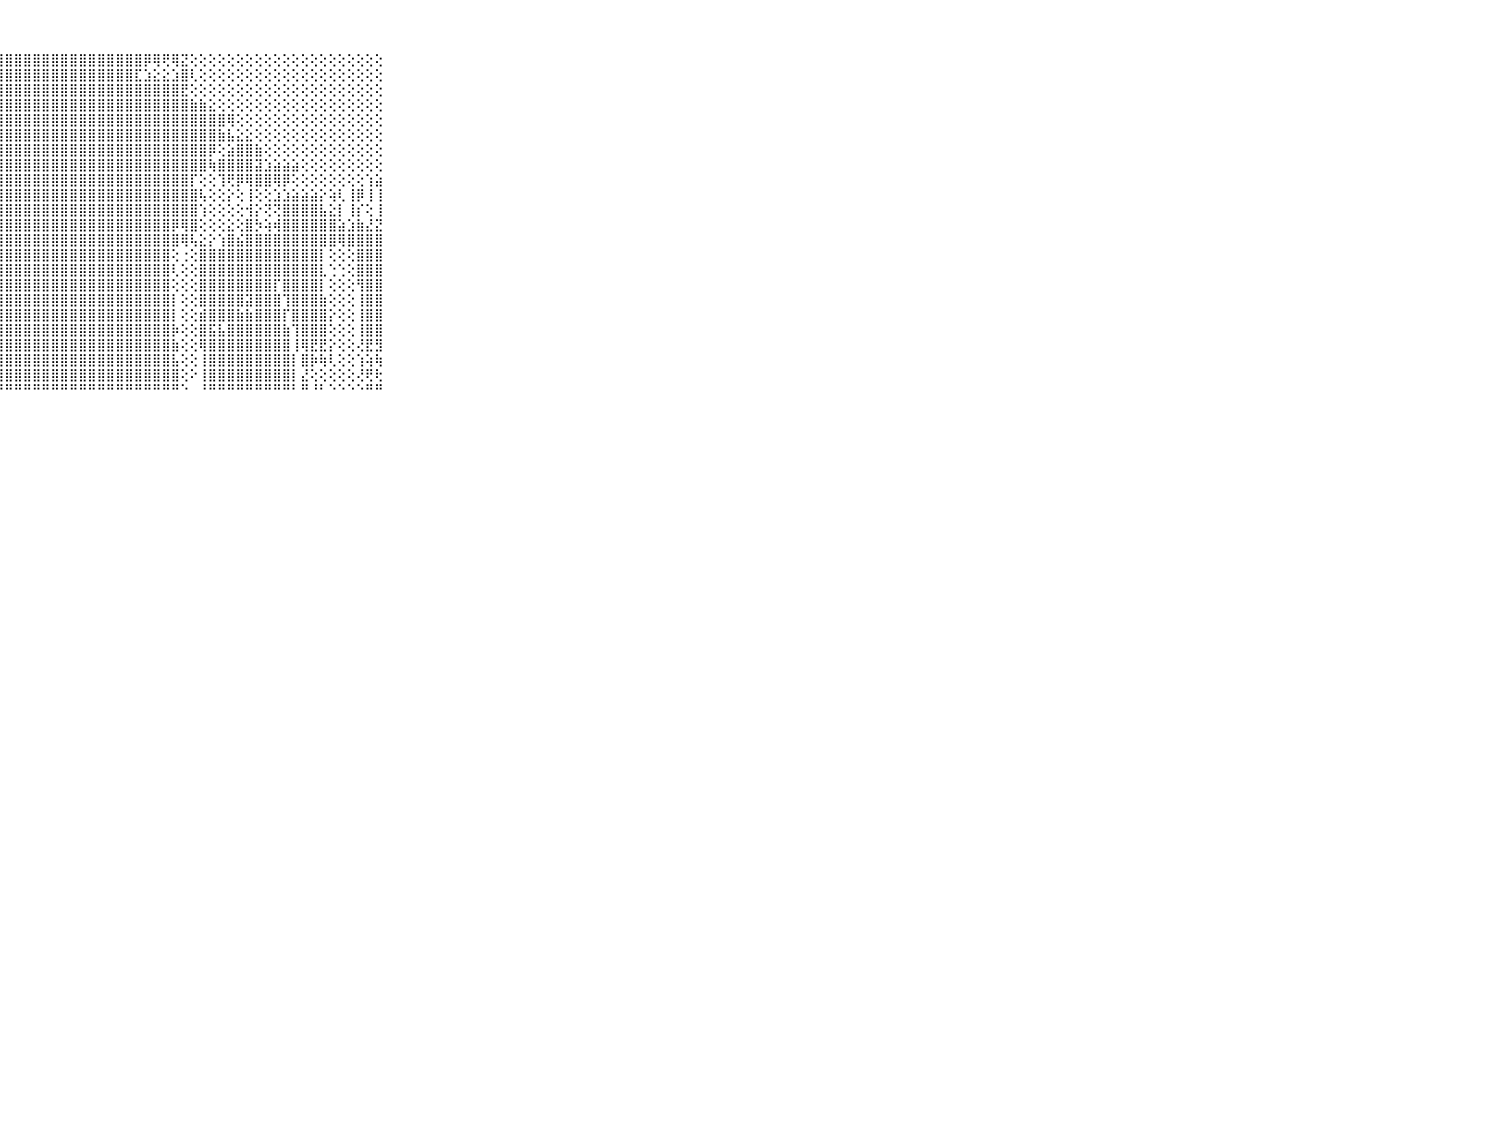

⠀⠀⠀⠀⠀⠀⠀⠀⠀⠀⠀⣿⣿⣿⣿⣿⣿⣿⣿⣿⣿⣿⣿⣿⣿⣿⣿⣿⣿⣿⣿⣿⣿⣿⣿⣿⣿⣿⣿⣿⣿⣿⣿⡿⢿⢟⢿⣝⢕⢕⢕⢕⢕⢕⢕⢕⢕⢕⢕⢕⢕⢕⢕⢕⢕⢕⢕⢕⢕⠀⠀⠀⠀⠀⠀⠀⠀⠀⠀⠀⠀
⠀⠀⠀⠀⠀⠀⠀⠀⠀⠀⠀⣿⣿⣿⣿⣿⣿⣿⣿⣿⣿⣿⣿⣿⣿⣿⣿⣿⣿⣿⣿⣿⣿⣿⣿⣿⣿⣿⣿⣿⣿⣿⣏⣱⣕⣕⣱⣿⢇⢕⢕⢕⢕⢕⢕⢕⢕⢕⢕⢕⢕⢕⢕⢕⢕⢕⢕⢕⢕⠀⠀⠀⠀⠀⠀⠀⠀⠀⠀⠀⠀
⠀⠀⠀⠀⠀⠀⠀⠀⠀⠀⠀⣿⣿⣿⣿⣿⣿⣿⣿⣿⣿⣿⣿⣿⣿⣿⣿⣿⣿⣿⣿⣿⣿⣿⣿⣿⣿⣿⣿⣿⣿⣿⣿⣿⣿⣿⣿⣟⢕⢕⢕⢕⢕⢕⢕⢕⢕⢕⢕⢕⢕⢕⢕⢕⢕⢕⢕⢕⢕⠀⠀⠀⠀⠀⠀⠀⠀⠀⠀⠀⠀
⠀⠀⠀⠀⠀⠀⠀⠀⠀⠀⠀⣿⣿⣿⣿⣿⣿⣿⣿⣿⣿⣿⣿⣿⣿⣿⣿⣿⣿⣿⣿⣿⣿⣿⣿⣿⣿⣿⣿⣿⣿⣿⣿⣿⣿⣿⣿⣿⣷⣷⣕⢕⢕⢕⢕⢕⢕⢕⢕⢕⢕⢕⢕⢕⢕⢕⢕⢕⢕⠀⠀⠀⠀⠀⠀⠀⠀⠀⠀⠀⠀
⠀⠀⠀⠀⠀⠀⠀⠀⠀⠀⠀⣿⣿⣿⣿⣿⣿⣿⣿⣿⣿⣿⣿⣿⣿⣿⣿⣿⣿⣿⣿⣿⣿⣿⣿⣿⣿⣿⣿⣿⣿⣿⣿⣿⣿⣿⣿⣿⣿⣿⣿⣿⢿⢕⢕⢕⢕⢕⢕⢕⢕⢕⢕⢕⢕⢕⢕⢕⢕⠀⠀⠀⠀⠀⠀⠀⠀⠀⠀⠀⠀
⠀⠀⠀⠀⠀⠀⠀⠀⠀⠀⠀⣿⣿⣿⣿⣿⣿⣿⣿⣿⣿⣿⣿⣿⣿⣿⣿⣿⣿⣿⣿⣿⣿⣿⣿⣿⣿⣿⣿⣿⣿⣿⣿⣿⣿⣿⣿⣿⣿⣿⣿⣷⣧⣕⣕⢕⢕⢕⢕⢕⢕⢕⢕⢕⢕⢕⢕⢕⢕⠀⠀⠀⠀⠀⠀⠀⠀⠀⠀⠀⠀
⠀⠀⠀⠀⠀⠀⠀⠀⠀⠀⠀⣿⣿⣿⣿⣿⣿⣿⣿⣿⣿⣿⣿⣿⣿⣿⣿⣿⣿⣿⣿⣿⣿⣿⣿⣿⣿⣿⣿⣿⣿⣿⣿⣿⣿⣿⣿⣿⣿⣿⡿⢕⣵⣿⣿⣷⢕⢕⢕⢕⢕⢕⢕⢕⢕⢕⢕⢕⢕⠀⠀⠀⠀⠀⠀⠀⠀⠀⠀⠀⠀
⠀⠀⠀⠀⠀⠀⠀⠀⠀⠀⠀⣿⣿⣿⣿⣿⣿⣿⣿⣿⣿⣿⣿⣿⣿⣿⣿⣿⣿⣿⣿⣿⣿⣿⣿⣿⣿⣿⣿⣿⣿⣿⣿⣿⣿⣿⣿⣿⣿⣿⢷⣿⣿⣿⣿⣽⣱⣵⣵⣵⢕⢕⢕⢕⢕⢕⢕⢕⢕⠀⠀⠀⠀⠀⠀⠀⠀⠀⠀⠀⠀
⠀⠀⠀⠀⠀⠀⠀⠀⠀⠀⠀⣿⣿⣿⣿⣿⣿⣿⣿⣿⣿⣿⣿⣿⣿⣿⣿⣿⣿⣿⣿⣿⣿⣿⣿⣿⣿⣿⣿⣿⣿⣿⣿⣿⣿⣿⣿⣿⡏⢕⢕⢹⢟⡿⢿⣿⣿⢿⡿⢕⢕⢕⢕⢕⢕⢕⢕⢱⣵⠀⠀⠀⠀⠀⠀⠀⠀⠀⠀⠀⠀
⠀⠀⠀⠀⠀⠀⠀⠀⠀⠀⠀⣿⣿⣿⣿⣿⣿⣿⣿⣿⣿⣿⣟⡯⢿⣿⣿⣿⣿⣿⣿⣿⣿⣿⣿⣿⣿⣿⣿⣿⣿⣿⣿⣿⣿⣿⣿⣿⣿⢧⢕⢕⡕⢕⢸⢕⢕⣱⣱⣵⣵⣵⡕⢵⢇⢸⡿⢸⢸⠀⠀⠀⠀⠀⠀⠀⠀⠀⠀⠀⠀
⠀⠀⠀⠀⠀⠀⠀⠀⠀⠀⠀⣿⣿⣿⣿⣿⣿⣿⣿⣿⣿⢾⣿⢳⣿⣿⣿⣿⣿⣿⣿⣿⣿⣿⣿⣿⣿⣿⣿⣿⣿⣿⣿⣿⣿⣿⣿⣿⣿⢱⢕⢕⢕⢕⢺⡕⢝⢝⣿⣿⣿⣿⣧⣕⡇⢸⡎⢕⢸⠀⠀⠀⠀⠀⠀⠀⠀⠀⠀⠀⠀
⠀⠀⠀⠀⠀⠀⠀⠀⠀⠀⠀⣿⣿⣿⣿⣿⣿⣿⣿⣿⣯⣝⡺⢮⣻⣿⣿⣿⣿⣿⣿⣿⣿⣿⣿⣿⣿⣿⣿⣿⣿⣿⣿⣿⣿⣿⡿⢿⣿⢕⢕⢕⣕⢕⣿⡳⢵⢾⣿⣿⣿⣿⣿⣿⣵⣱⣷⣜⣝⠀⠀⠀⠀⠀⠀⠀⠀⠀⠀⠀⠀
⠀⠀⠀⠀⠀⠀⠀⠀⠀⠀⠀⣿⣿⣿⣿⣿⣿⣿⣿⣿⣯⡷⢇⢝⣿⣿⣿⣿⣿⣿⣿⣿⣿⣿⣿⣿⣿⣿⣿⣿⣿⣿⣿⣿⣿⣿⣿⢿⢧⣕⡕⢱⣿⣮⣿⣿⣿⣿⣿⣿⣿⣿⣿⣿⢿⣿⣿⣿⣿⠀⠀⠀⠀⠀⠀⠀⠀⠀⠀⠀⠀
⠀⠀⠀⠀⠀⠀⠀⠀⠀⠀⠀⣿⣿⣿⣿⣿⣿⣿⣿⣿⣿⣿⣧⢕⢹⣿⣿⣿⣿⣿⣿⣿⣿⣿⣿⣿⣿⣿⣿⣿⣿⣿⣿⣿⣿⣿⢕⢐⢕⣿⣿⣿⣿⣿⣿⣿⣿⣿⣿⣿⣿⣿⡇⢕⢕⢕⣿⣿⣿⠀⠀⠀⠀⠀⠀⠀⠀⠀⠀⠀⠀
⠀⠀⠀⠀⠀⠀⠀⠀⠀⠀⠀⡿⢟⢟⢟⣿⣿⣿⣿⣿⣿⣿⣿⣧⢸⣿⣿⣿⣿⣿⣿⣿⣿⣿⣿⣿⣿⣿⣿⣿⣿⣿⣿⣿⣿⣿⢇⢕⢕⣿⣿⣿⣿⣿⣿⣿⣿⣿⣿⣿⣿⣿⣇⢑⢑⢕⣿⣿⣿⠀⠀⠀⠀⠀⠀⠀⠀⠀⠀⠀⠀
⠀⠀⠀⠀⠀⠀⠀⠀⠀⠀⠀⢁⢕⢕⢕⢹⣿⣿⣿⣿⣿⣿⣿⣷⢕⣿⣿⣿⣿⣿⣿⣿⣿⣿⣿⣿⣿⣿⣿⣿⣿⣿⣿⣿⣿⣿⢕⢕⢕⣿⣿⣿⣿⣿⣿⣿⣿⡏⣿⣿⣿⣿⡇⢕⢕⢕⢻⣿⣿⠀⠀⠀⠀⠀⠀⠀⠀⠀⠀⠀⠀
⠀⠀⠀⠀⠀⠀⠀⠀⠀⠀⠀⢕⢕⢕⢕⢇⢜⢝⢕⢕⢕⢜⢝⣿⢕⢸⣿⣿⣿⣿⣿⣿⣿⣿⣿⣿⣿⣿⣿⣿⣿⣿⣿⣿⣿⣿⡇⢕⢕⣿⣿⣿⣿⣿⣽⣿⣿⣿⢹⣿⣿⣿⣷⢕⢕⢕⢸⣿⣿⠀⠀⠀⠀⠀⠀⠀⠀⠀⠀⠀⠀
⠀⠀⠀⠀⠀⠀⠀⠀⠀⠀⠀⢕⢕⢕⢕⣕⣕⣕⣕⣕⣕⣕⣵⣿⣧⣼⣿⣿⣿⣿⣿⣿⣿⣿⣿⣿⣿⣿⣿⣿⣿⣿⣿⣿⣿⣿⡇⢕⢕⣾⣿⣿⣿⣷⣷⣿⣿⣿⡏⣿⣿⣿⣿⡕⢕⢕⢸⣿⣿⠀⠀⠀⠀⠀⠀⠀⠀⠀⠀⠀⠀
⠀⠀⠀⠀⠀⠀⠀⠀⠀⠀⠀⢕⢱⣾⣿⣿⣿⣿⣿⣿⣿⣿⣿⣿⣯⣿⣿⣿⣿⣿⣿⣿⣿⣿⣿⣿⣿⣿⣿⣿⣿⣿⣿⣿⣿⣿⡷⢕⢕⣿⣯⣧⣿⣿⣿⣿⣿⣿⣷⢹⣿⣿⣿⢕⢕⢕⢸⣿⣿⠀⠀⠀⠀⠀⠀⠀⠀⠀⠀⠀⠀
⠀⠀⠀⠀⠀⠀⠀⠀⠀⠀⠀⣵⣿⣿⣿⣿⣿⣿⣿⣟⣿⣿⣿⣿⣿⣷⣾⣿⣿⣿⣿⣿⣿⣿⣿⣿⣿⣿⣿⣿⣿⣿⣿⣿⣿⣿⣷⢕⢕⢿⣿⣿⣿⣿⣿⣿⣿⣿⣿⢸⢿⣟⣟⡕⢕⢕⢜⣟⣻⠀⠀⠀⠀⠀⠀⠀⠀⠀⠀⠀⠀
⠀⠀⠀⠀⠀⠀⠀⠀⠀⠀⠀⣿⣿⣿⣿⣿⣿⣿⣿⣿⣿⣿⣿⣿⣿⣿⣿⣿⣿⣿⣿⣿⣿⣿⣿⣿⣿⣿⣿⣿⣿⣿⣿⣿⣿⣿⣧⢕⢕⢸⣿⣿⣿⣿⣿⣿⣿⣿⣿⡇⣿⡷⢷⢇⢕⢕⢱⢵⢷⠀⠀⠀⠀⠀⠀⠀⠀⠀⠀⠀⠀
⠀⠀⠀⠀⠀⠀⠀⠀⠀⠀⠀⣿⣿⣿⣿⣿⣿⣿⣿⣿⣿⣿⣿⣿⣿⣿⣿⣿⣿⣿⣿⣿⣿⣿⣿⣿⣿⣿⣿⣿⣿⣿⣿⣿⣿⣿⣿⢕⠕⢸⣿⣿⣿⣿⣿⣿⣿⣿⣿⡇⣜⢕⢕⢕⢕⢕⢜⢟⢗⠀⠀⠀⠀⠀⠀⠀⠀⠀⠀⠀⠀
⠀⠀⠀⠀⠀⠀⠀⠀⠀⠀⠀⠛⠛⠛⠛⠛⠛⠛⠛⠛⠛⠛⠛⠛⠛⠛⠛⠛⠛⠛⠛⠛⠛⠛⠛⠛⠛⠛⠛⠛⠛⠛⠛⠛⠛⠛⠛⠑⠀⠘⠛⠛⠛⠛⠛⠛⠛⠛⠛⠃⠛⠘⠃⠑⠑⠑⠑⠛⠛⠀⠀⠀⠀⠀⠀⠀⠀⠀⠀⠀⠀